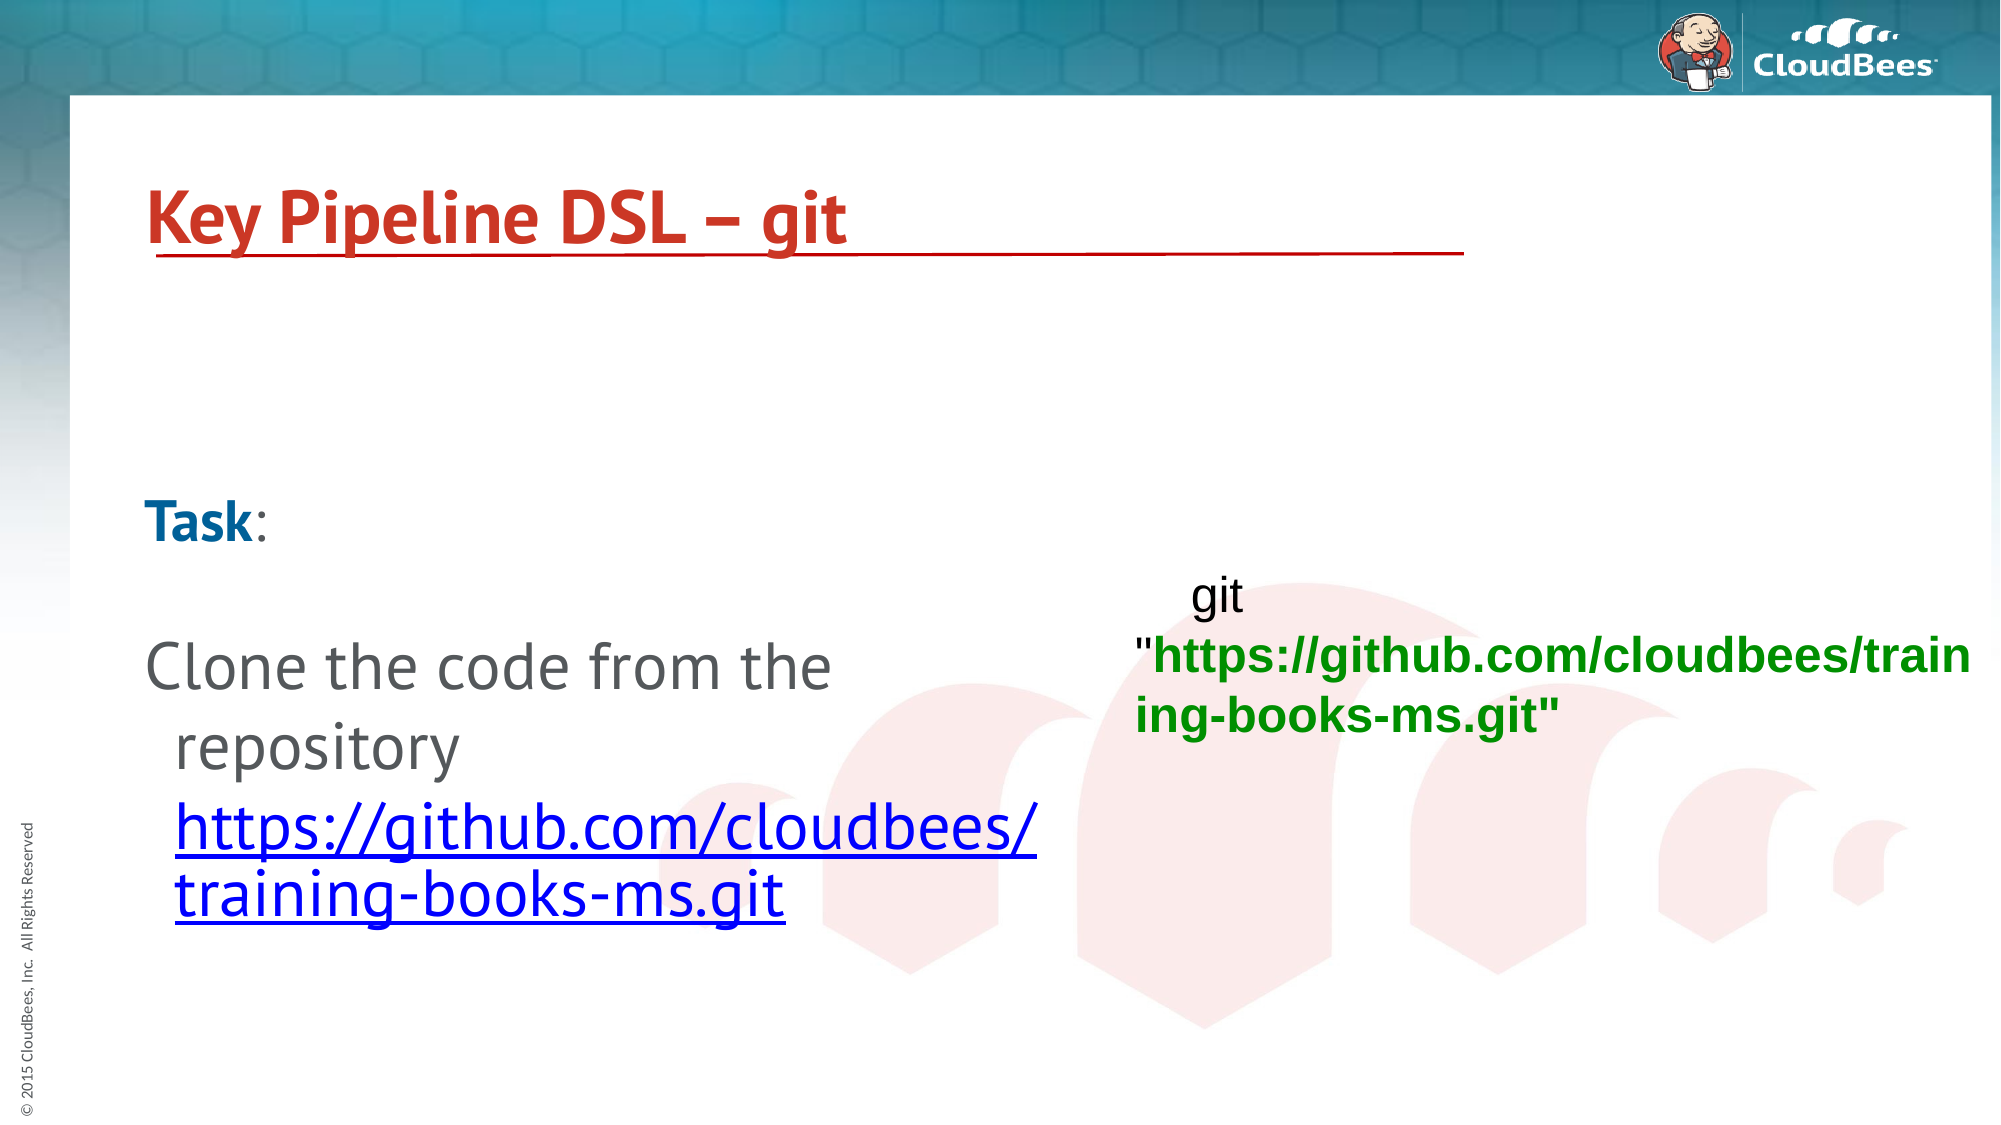

# Key Pipeline DSL – git

Task:

Clone the code from the repository https://github.com/cloudbees/training-books-ms.git
    git "https://github.com/cloudbees/training-books-ms.git"